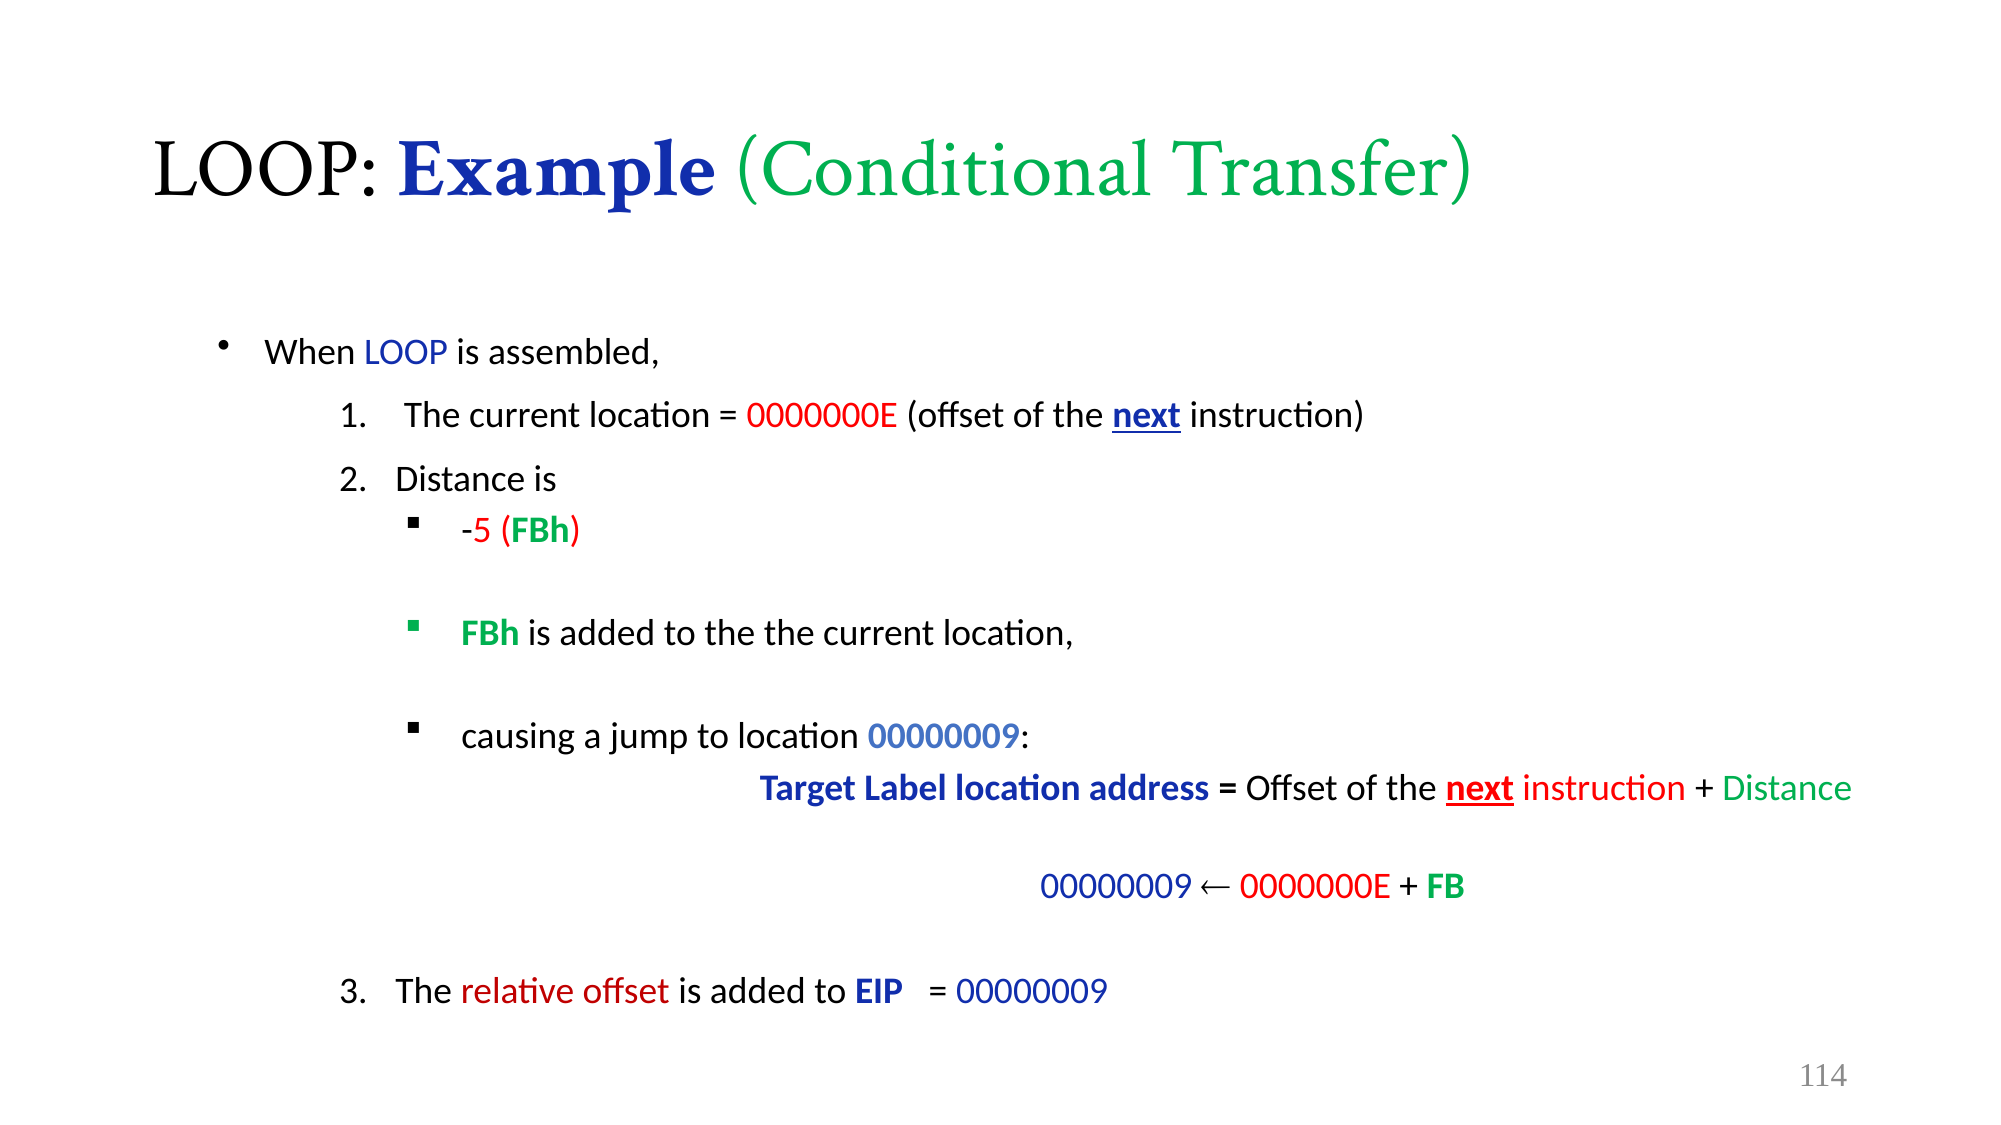

# LOOP: Example (Conditional Transfer)
When LOOP is assembled,
 The current location = 0000000E (offset of the next instruction)
Distance is
-5 (FBh)

FBh is added to the the current location,

causing a jump to location 00000009:
                                                       Target Label location address = Offset of the next instruction + Distance
                                                                                        00000009 ← 0000000E + FB

The relative offset is added to EIP   = 00000009

114